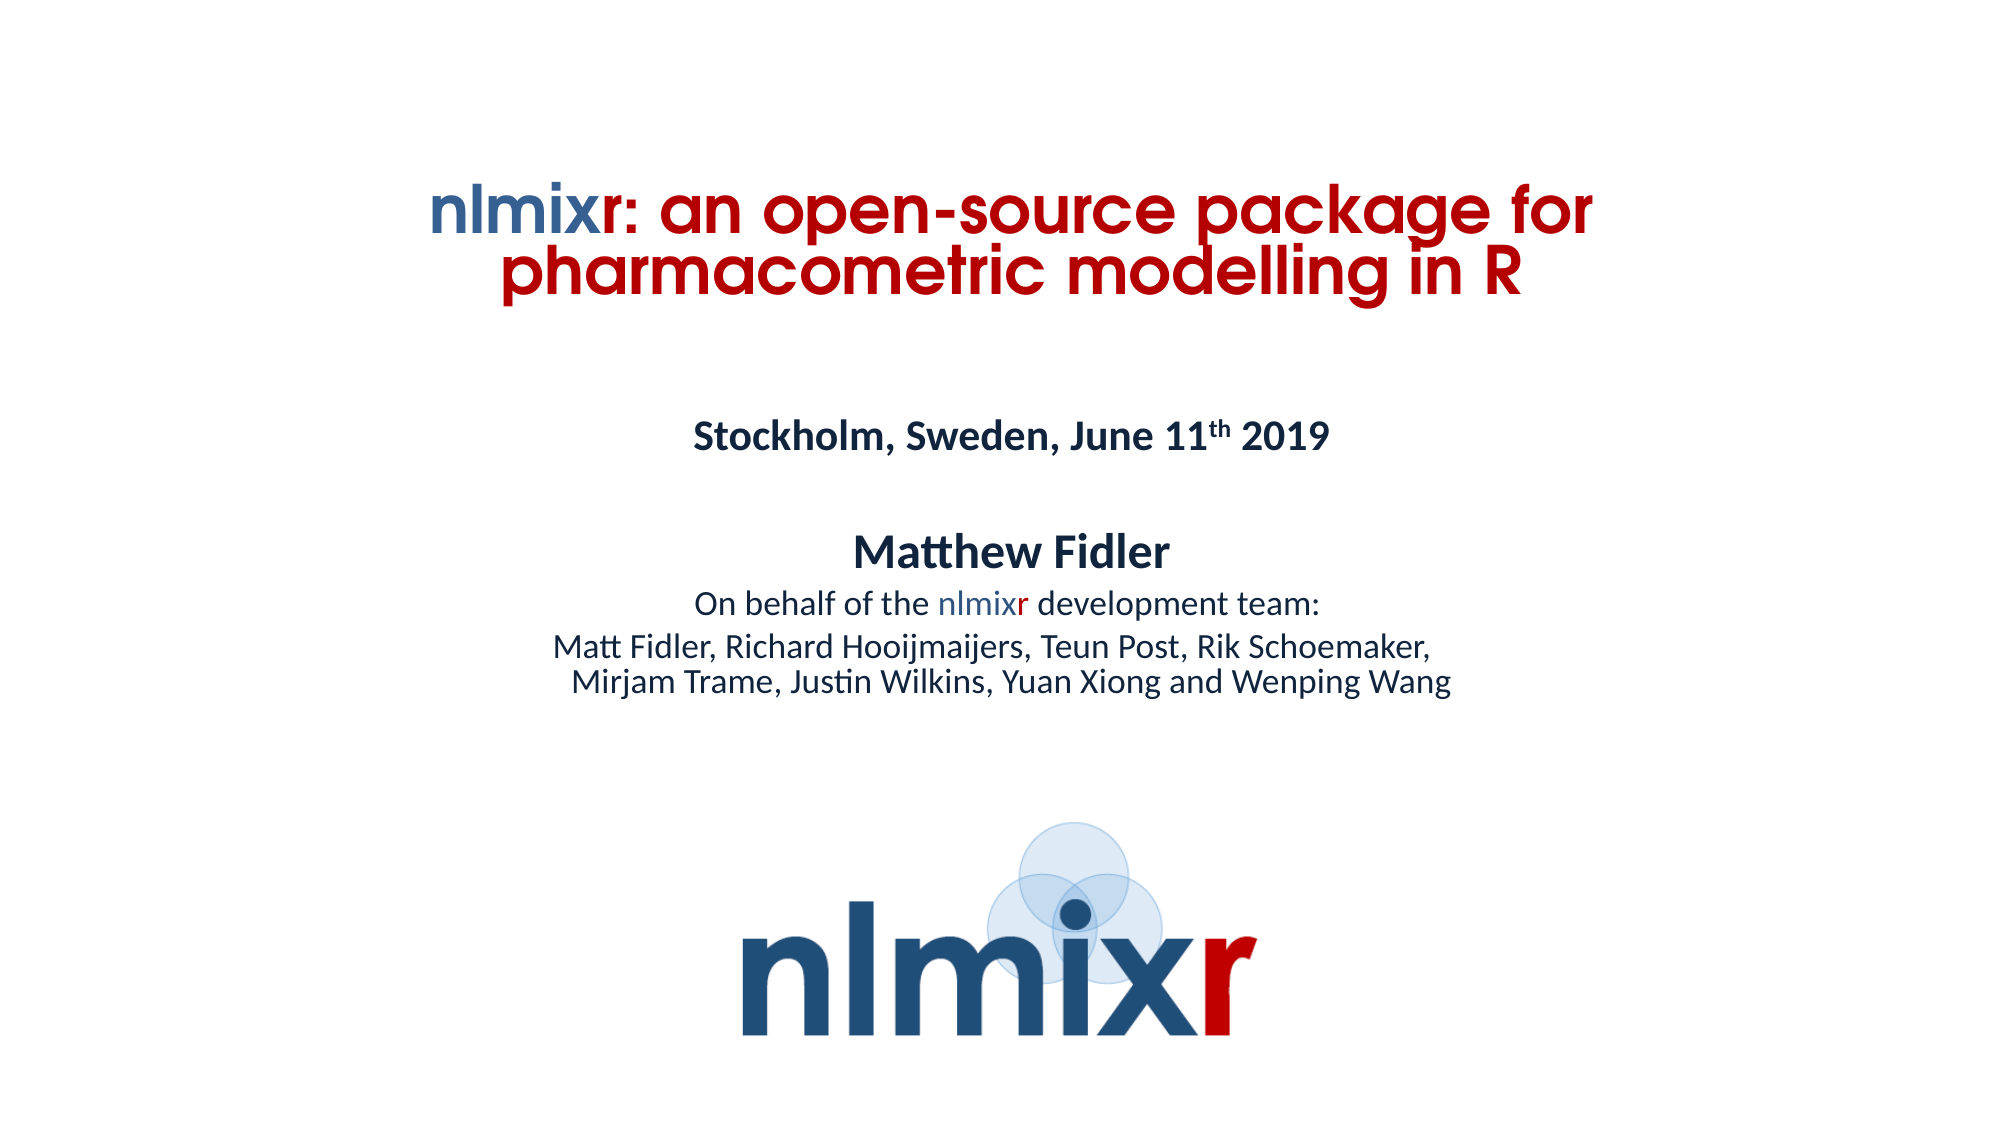

# nlmixr: an open-source package for pharmacometric modelling in R

Stockholm, Sweden, June 11th 2019

Matthew Fidler
On behalf of the nlmixr development team:
Matt Fidler, Richard Hooijmaijers, Teun Post, Rik Schoemaker,      Mirjam Trame, Justin Wilkins, Yuan Xiong and Wenping Wang